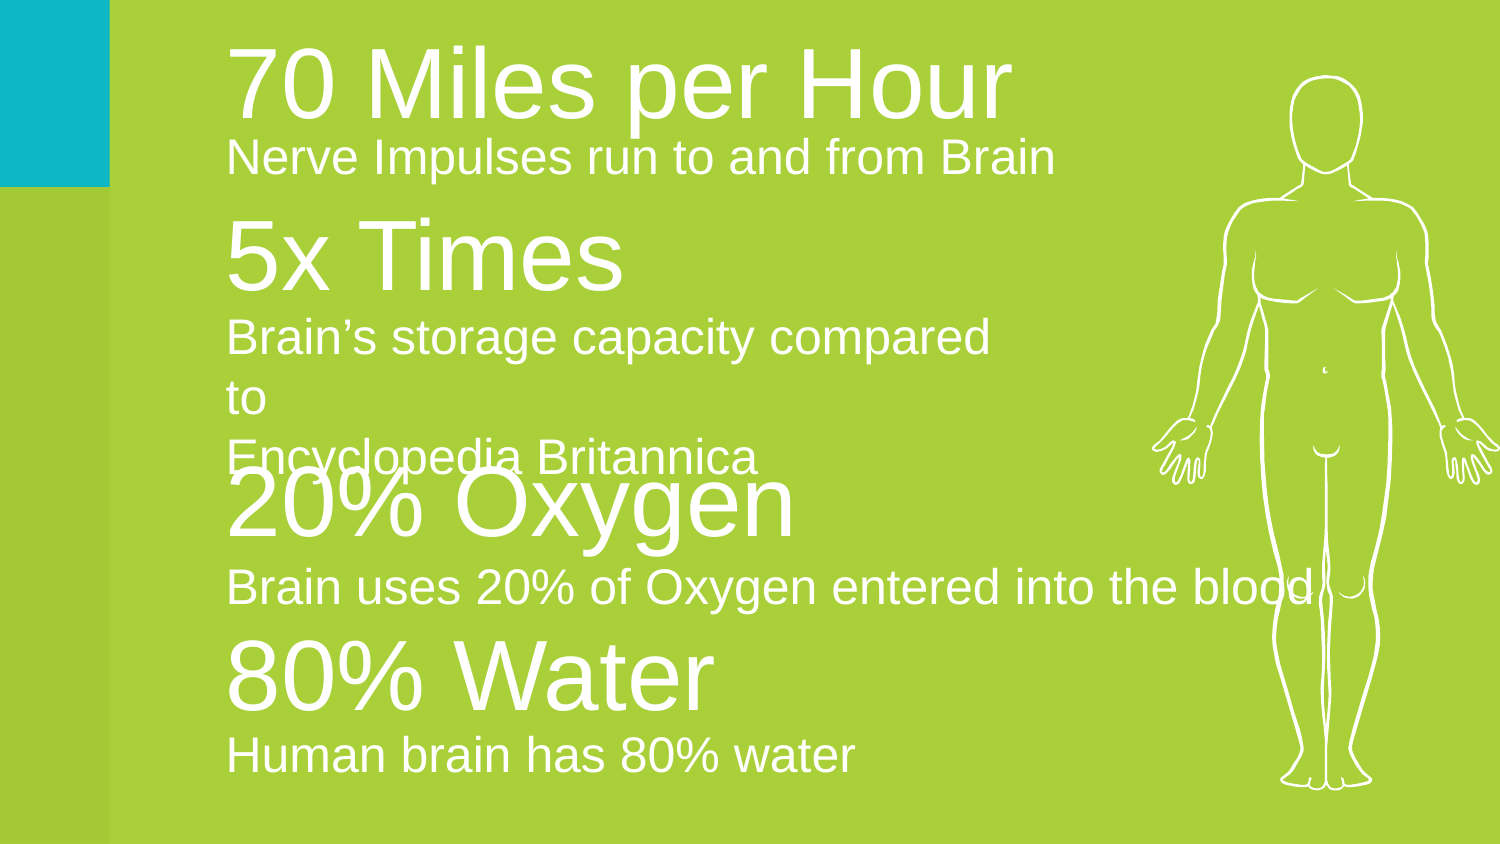

70 Miles per Hour

Nerve Impulses run to and from Brain
5x Times
Brain’s storage capacity compared to
Encyclopedia Britannica
20% Oxygen
Brain uses 20% of Oxygen entered into the blood
80% Water
Human brain has 80% water